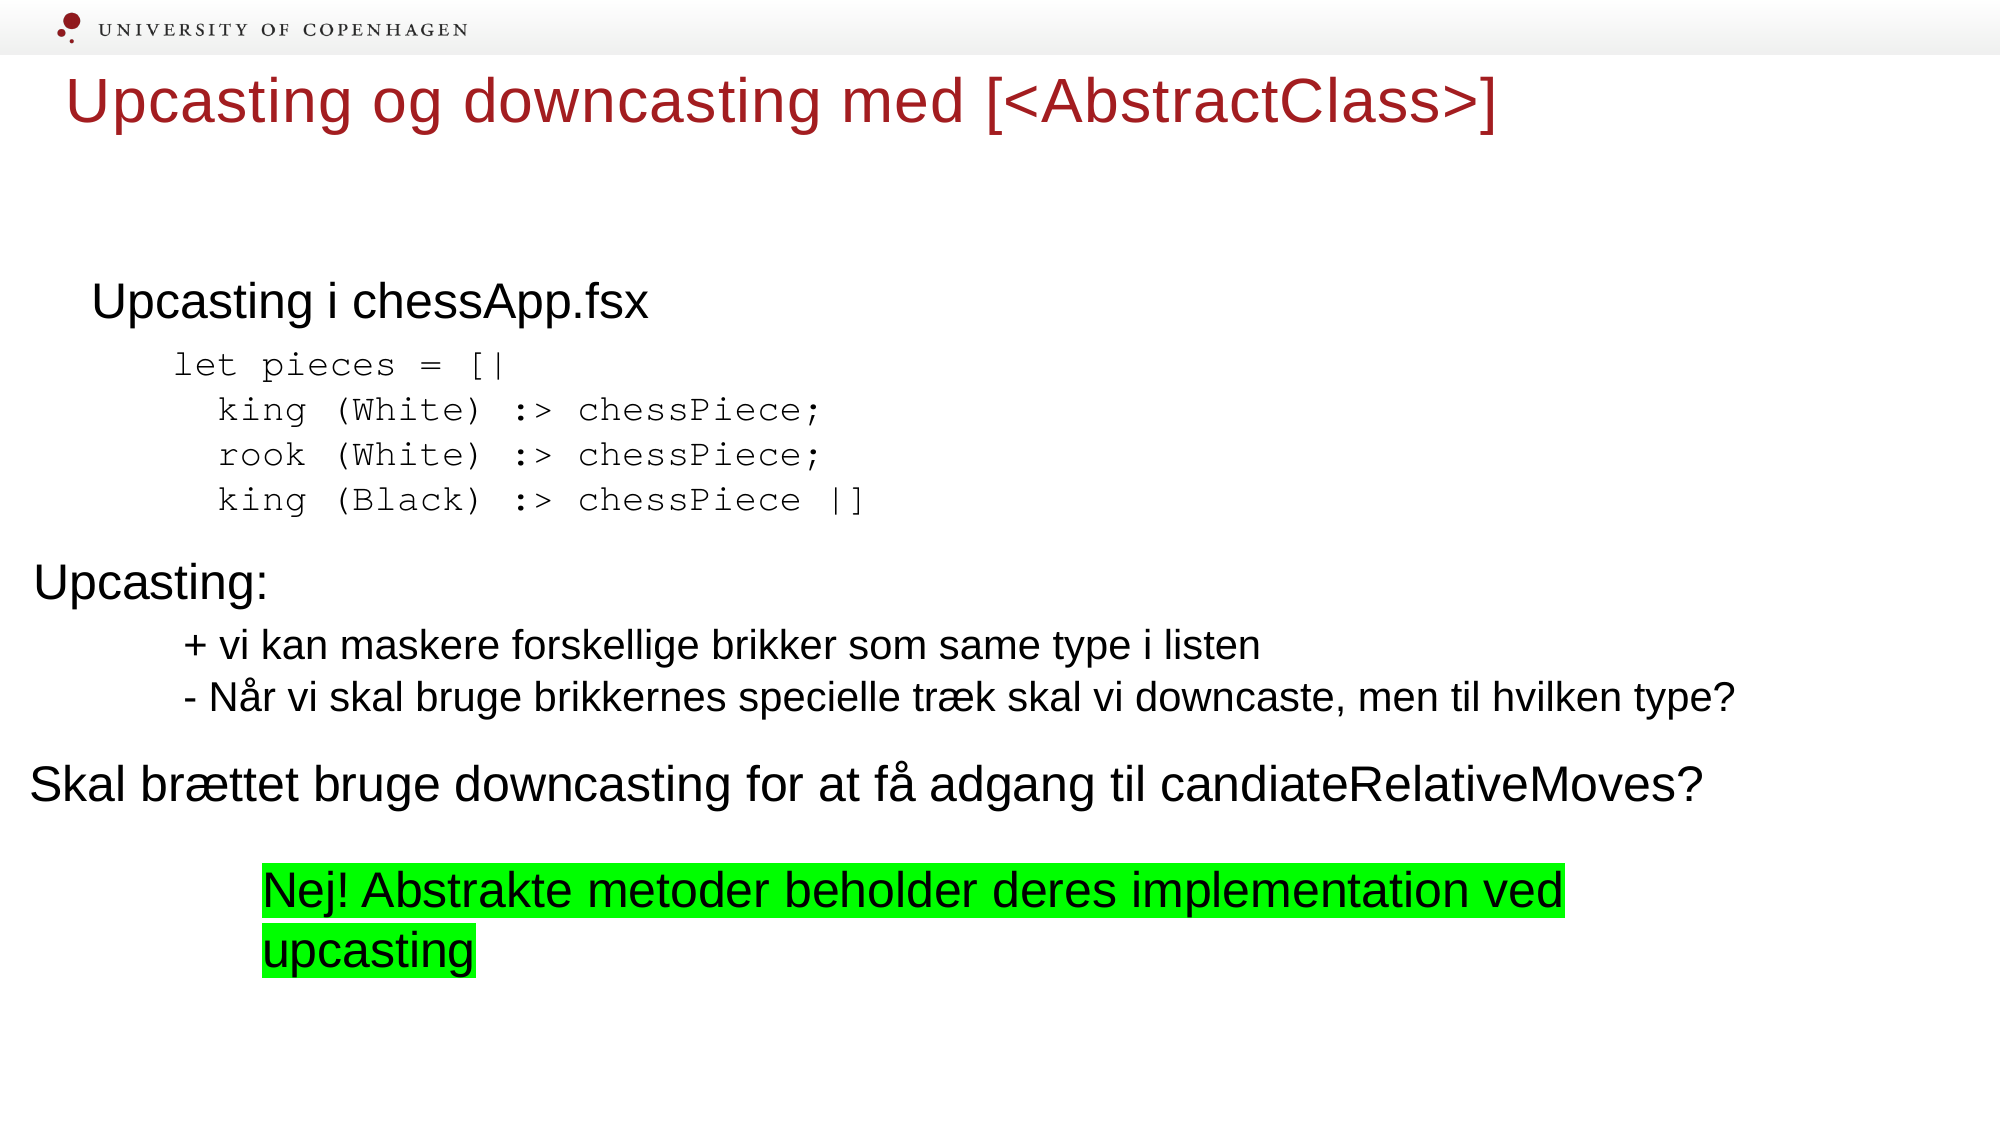

# Upcasting og downcasting med [<AbstractClass>]
Upcasting i chessApp.fsx
let pieces = [|
  king (White) :> chessPiece;
  rook (White) :> chessPiece;
  king (Black) :> chessPiece |]
Upcasting:
	+ vi kan maskere forskellige brikker som same type i listen
	- Når vi skal bruge brikkernes specielle træk skal vi downcaste, men til hvilken type?
Skal brættet bruge downcasting for at få adgang til candiateRelativeMoves?
Nej! Abstrakte metoder beholder deres implementation ved upcasting